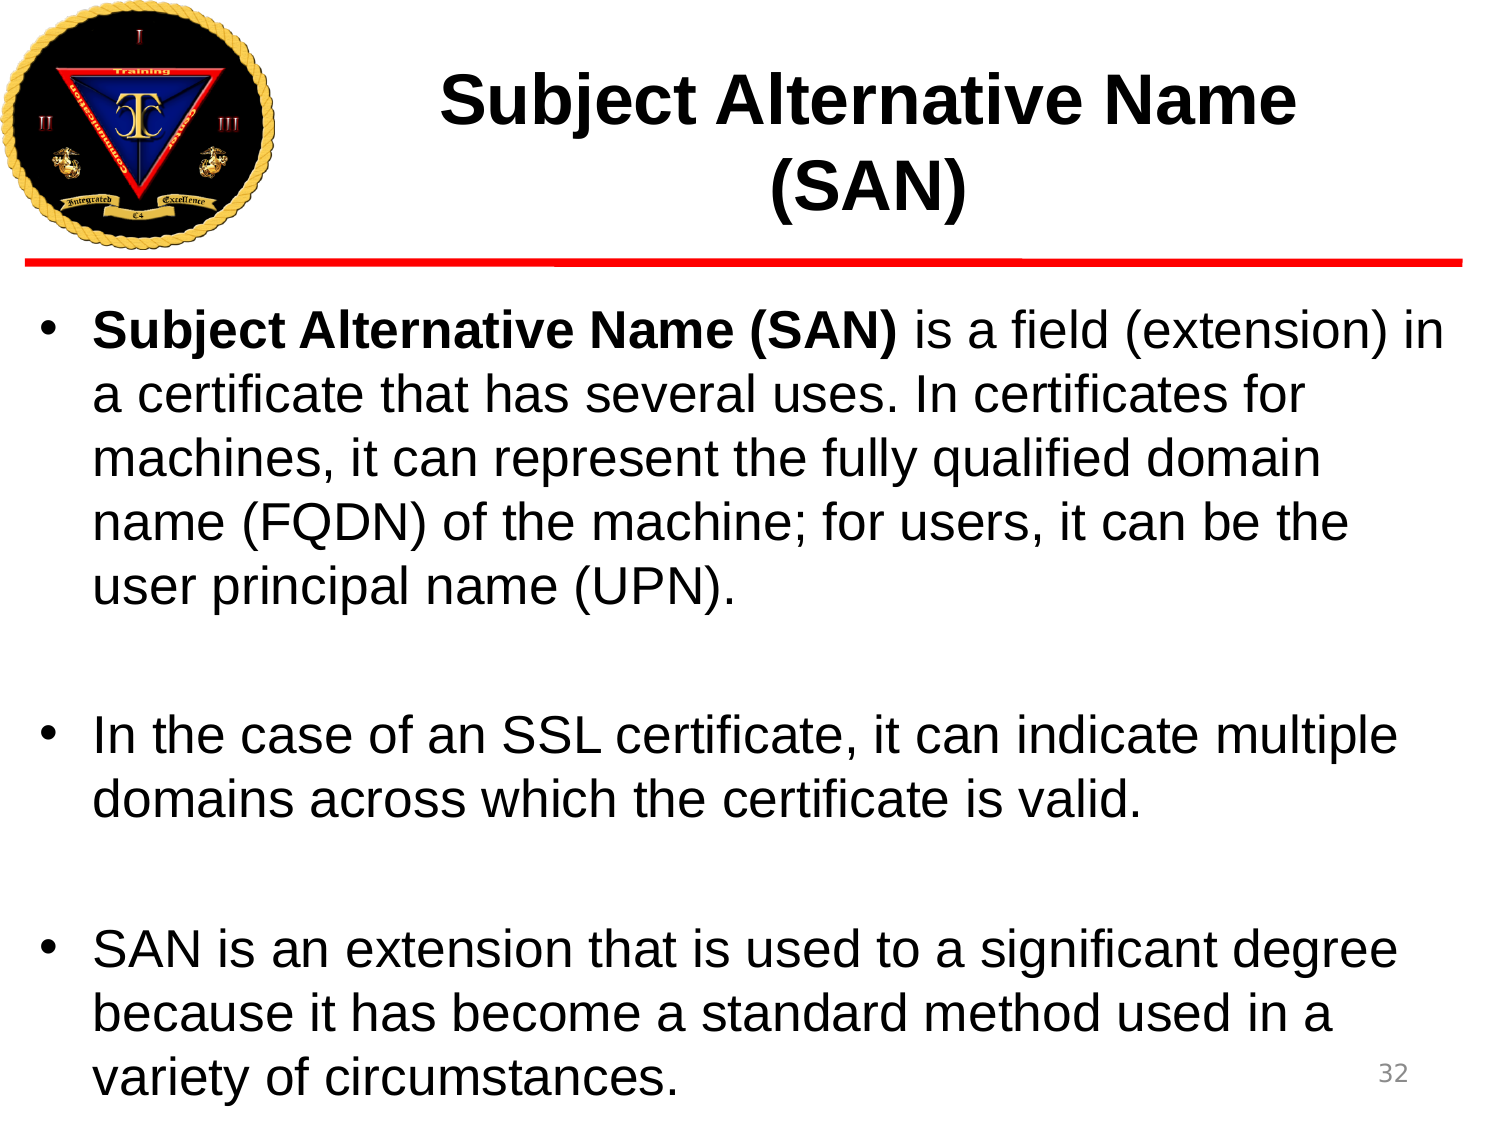

# Subject Alternative Name (SAN)
Subject Alternative Name (SAN) is a field (extension) in a certificate that has several uses. In certificates for machines, it can represent the fully qualified domain name (FQDN) of the machine; for users, it can be the user principal name (UPN).

In the case of an SSL certificate, it can indicate multiple domains across which the certificate is valid.

SAN is an extension that is used to a significant degree because it has become a standard method used in a variety of circumstances.
32